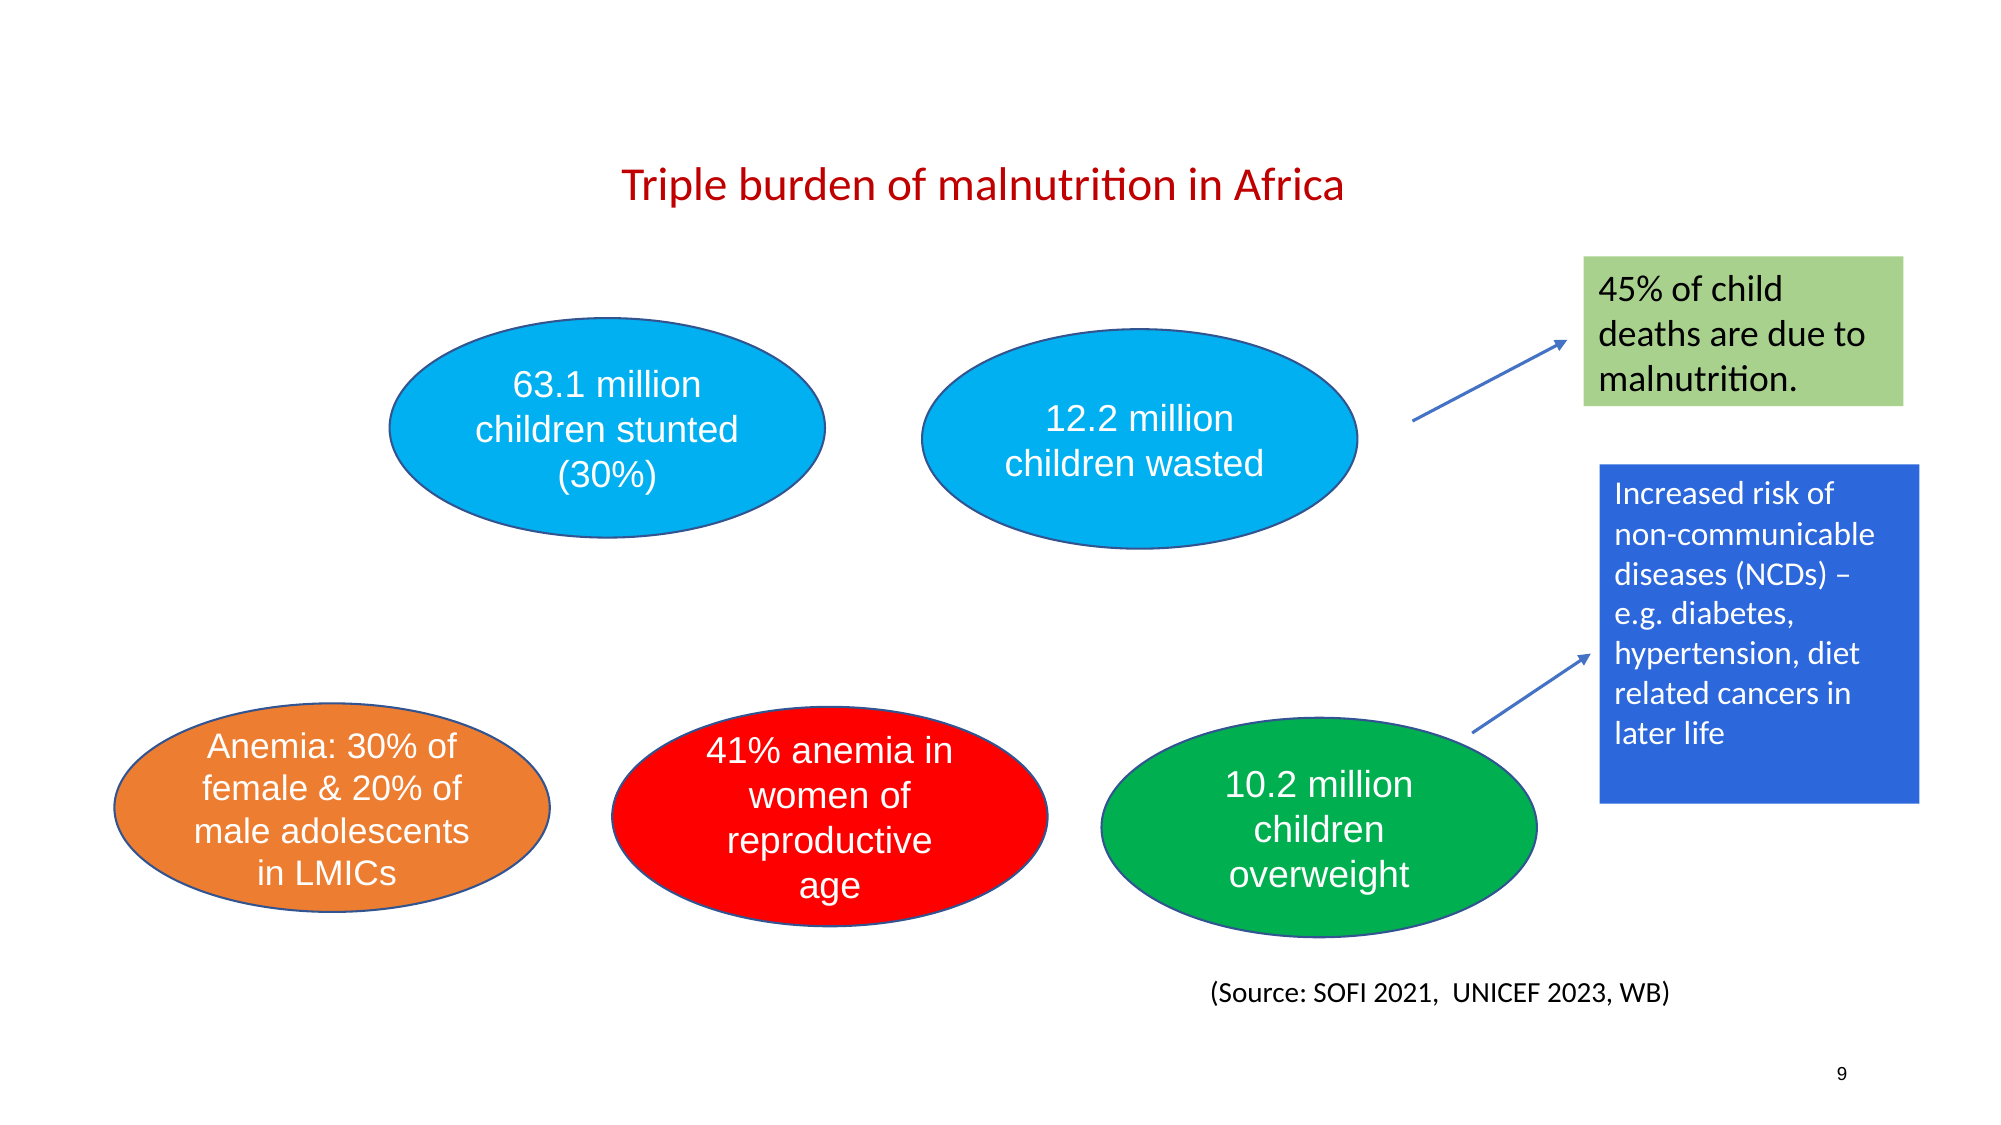

# Triple burden of malnutrition in Africa
45% of child deaths are due to malnutrition.
63.1 million children stunted (30%)
12.2 million children wasted
Increased risk of non-communicable diseases (NCDs) – e.g. diabetes, hypertension, diet related cancers in later life

Anemia: 30% of female & 20% of male adolescents in LMICs
41% anemia in women of reproductive age
10.2 million children overweight
(Source: SOFI 2021,  UNICEF 2023, WB)
9